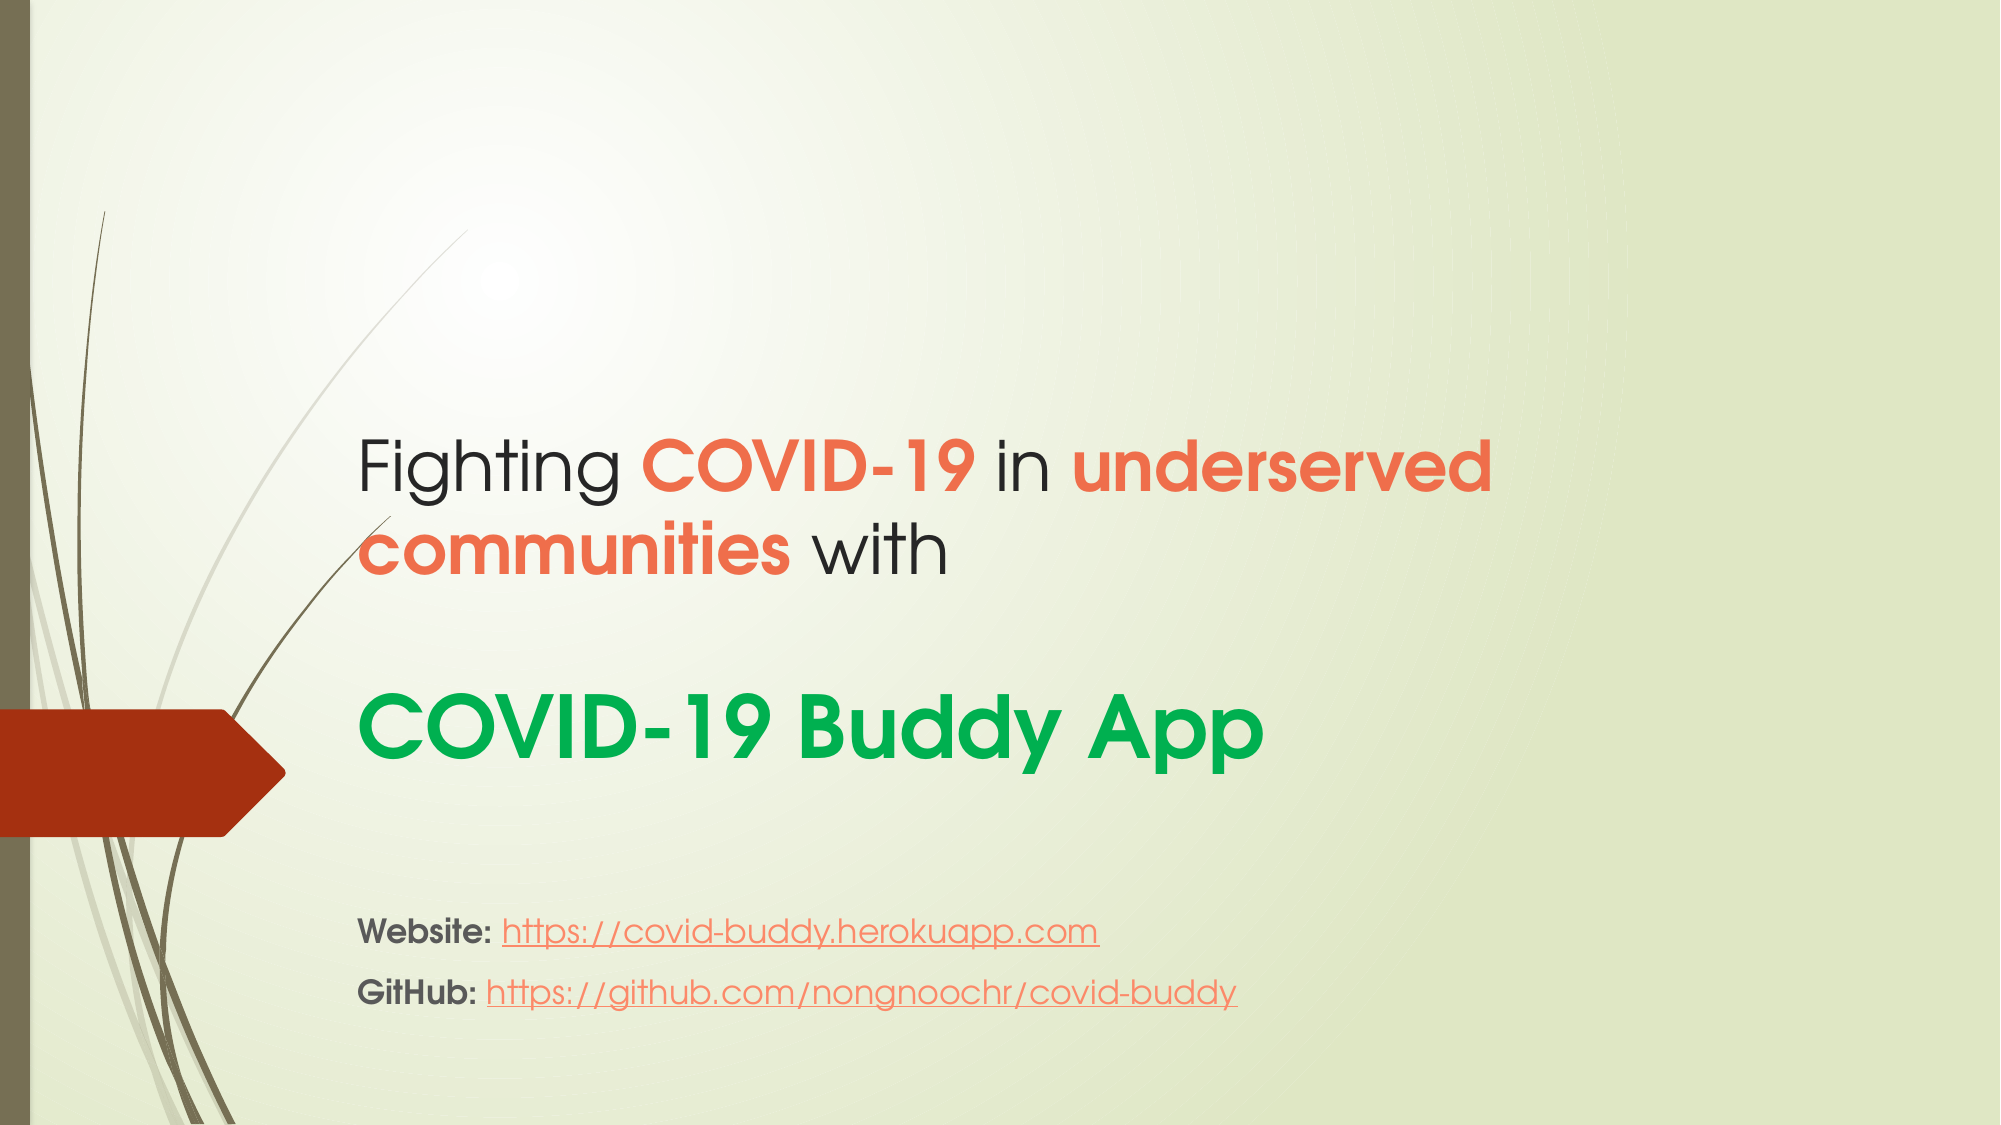

# Fighting COVID-19 in underserved communities with COVID-19 Buddy App
Website: https://covid-buddy.herokuapp.com
GitHub: https://github.com/nongnoochr/covid-buddy